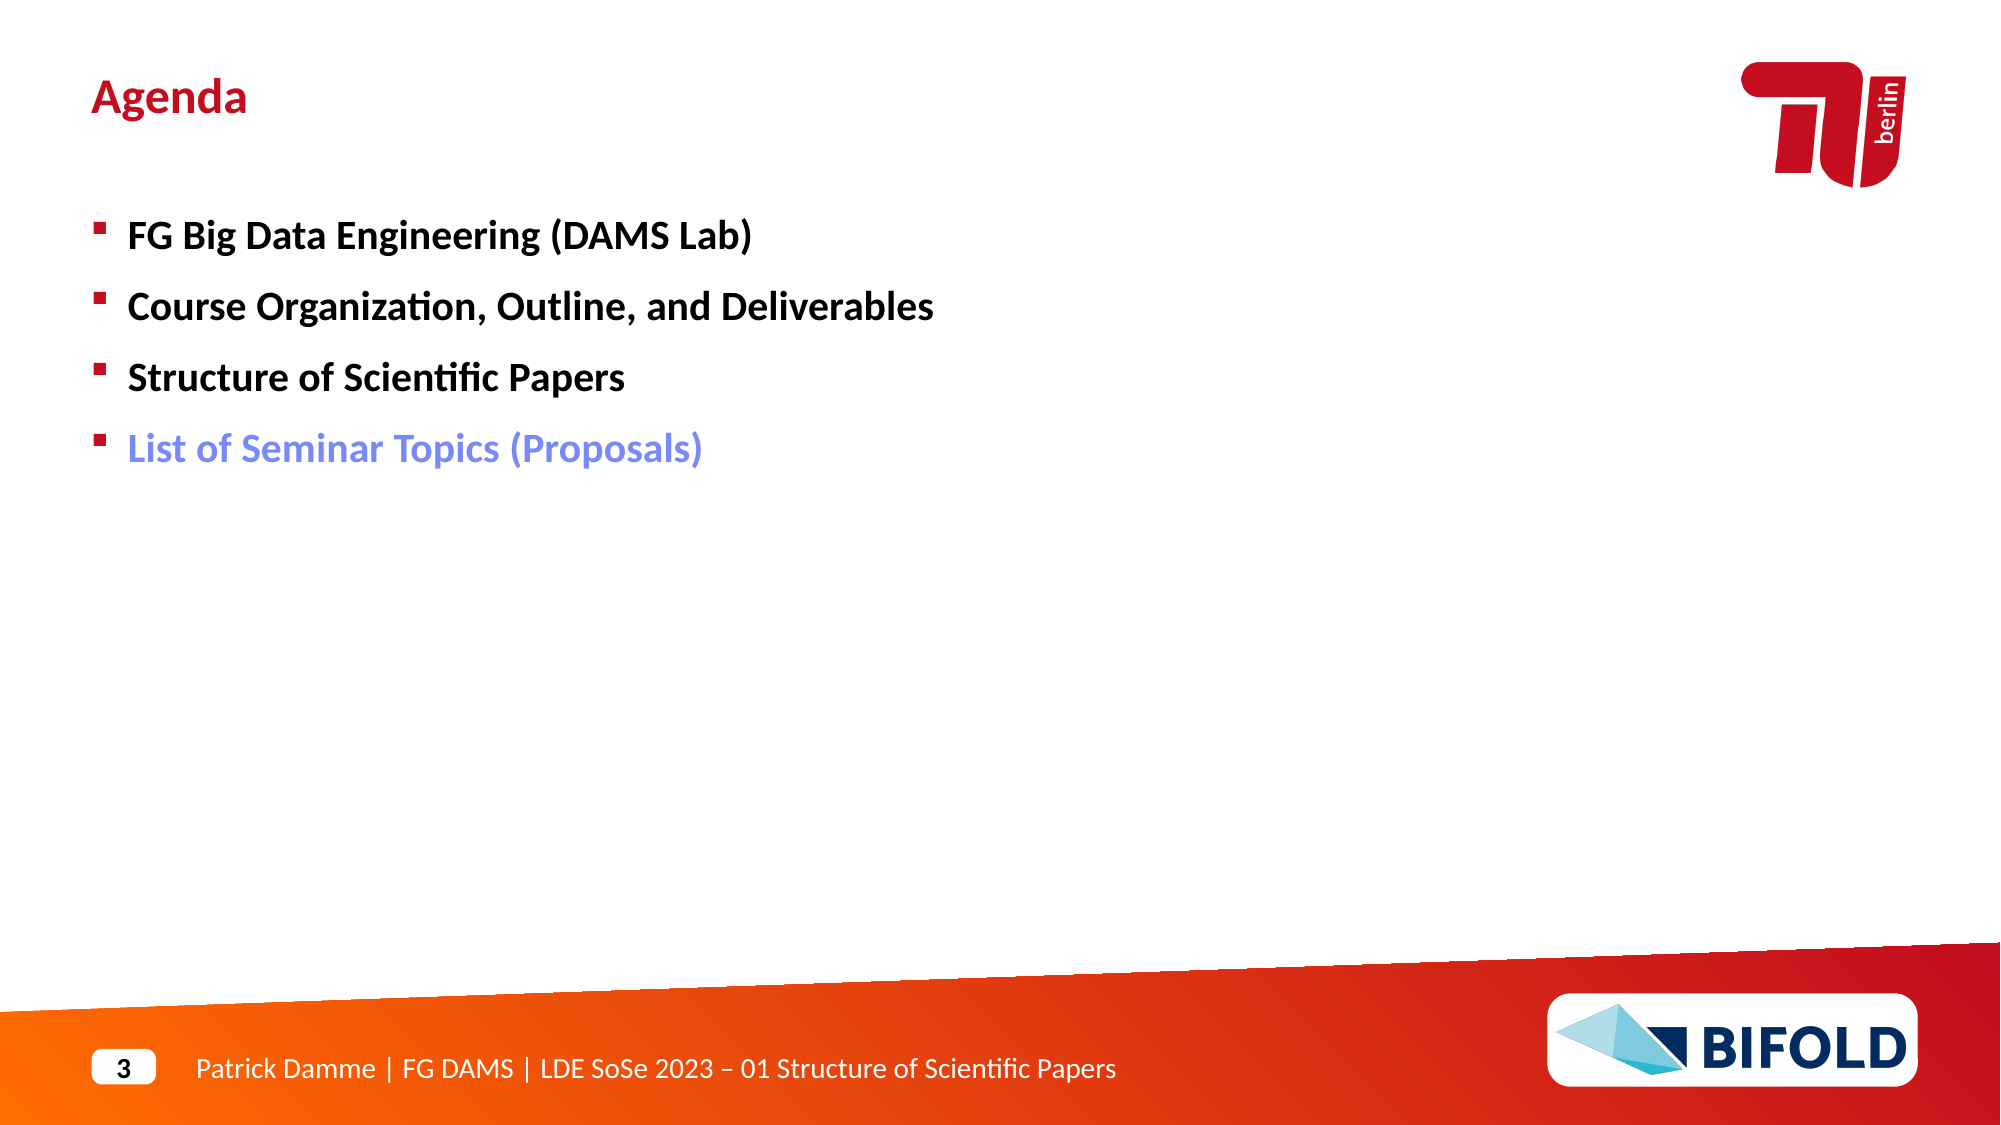

Agenda
FG Big Data Engineering (DAMS Lab)
Course Organization, Outline, and Deliverables
Structure of Scientific Papers
List of Seminar Topics (Proposals)